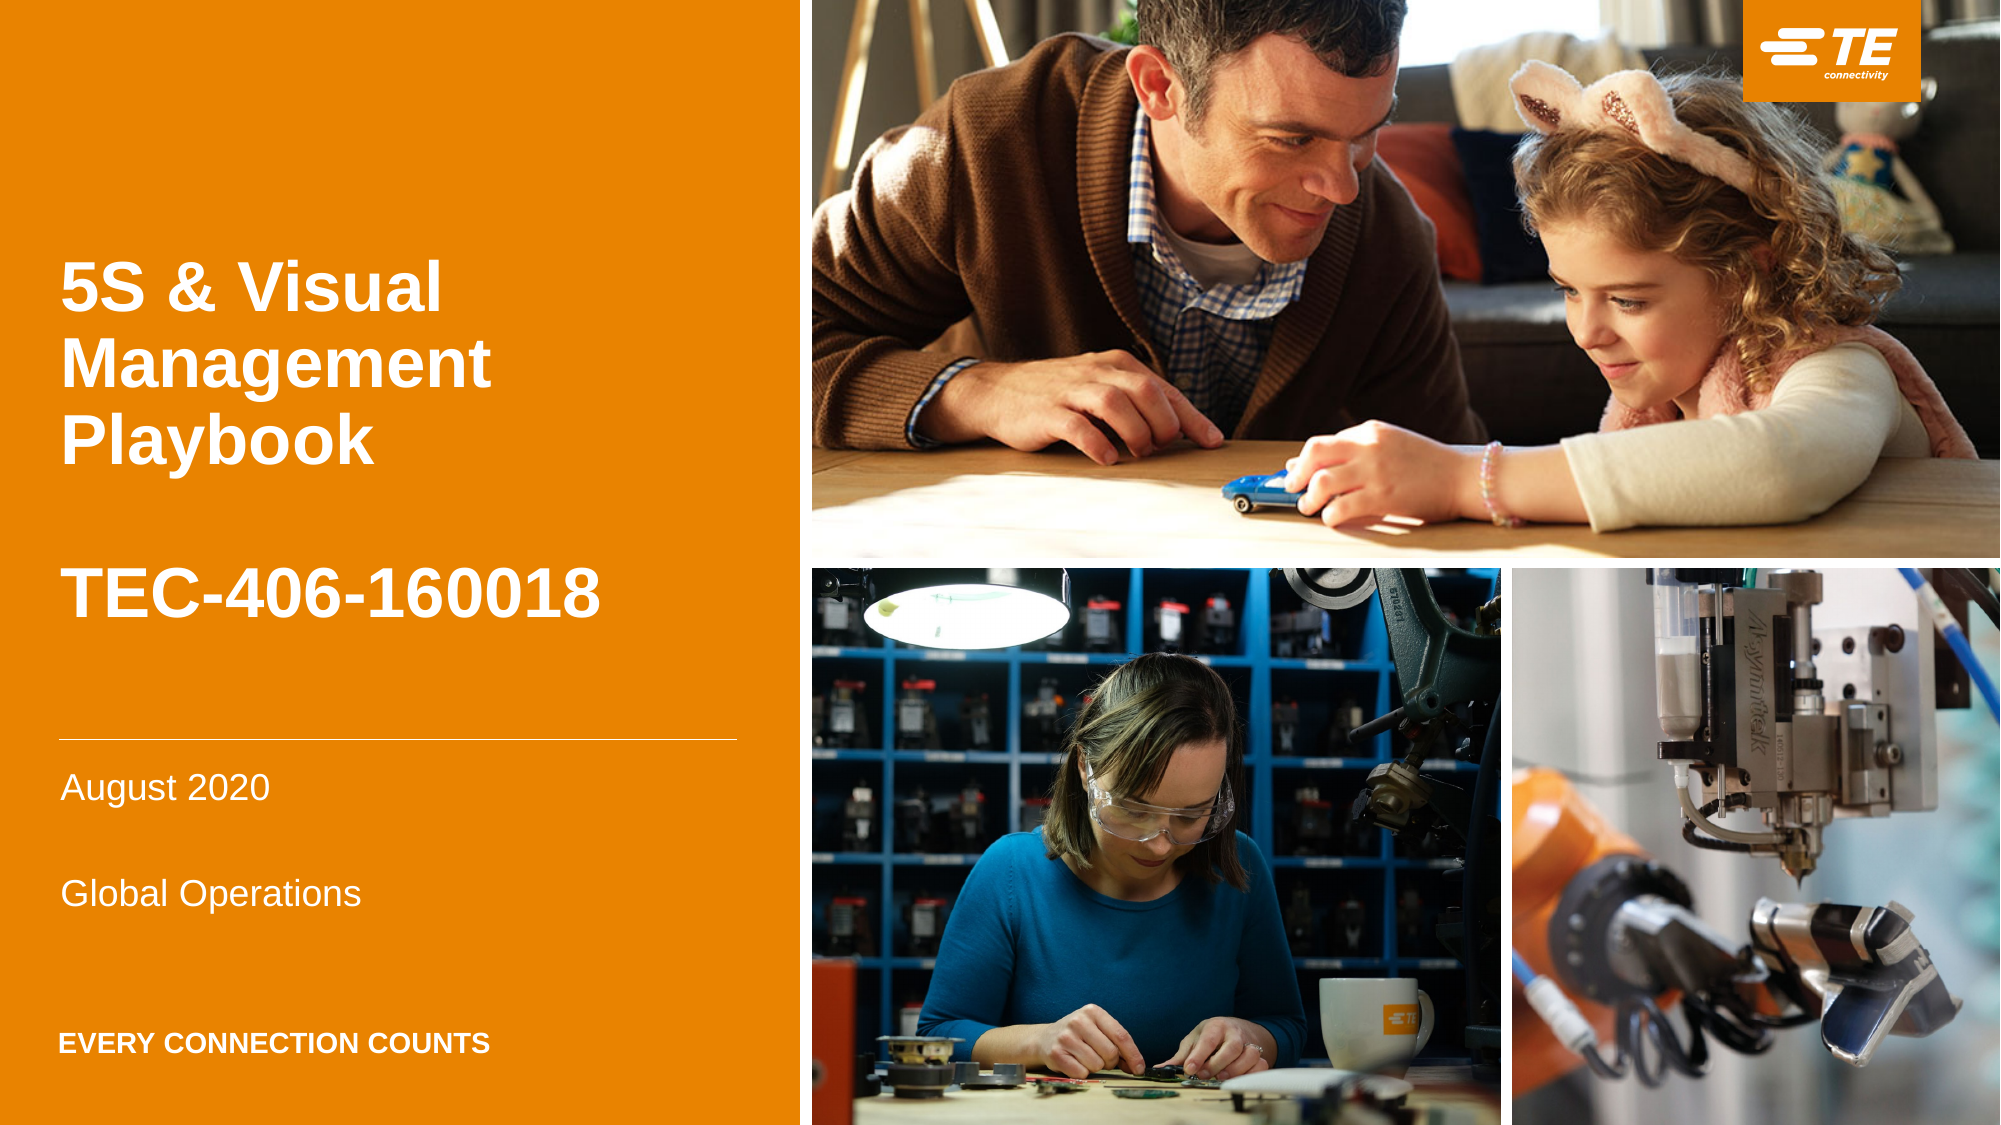

# 5S & Visual Management Playbook TEC-406-160018
August 2020

Global Operations